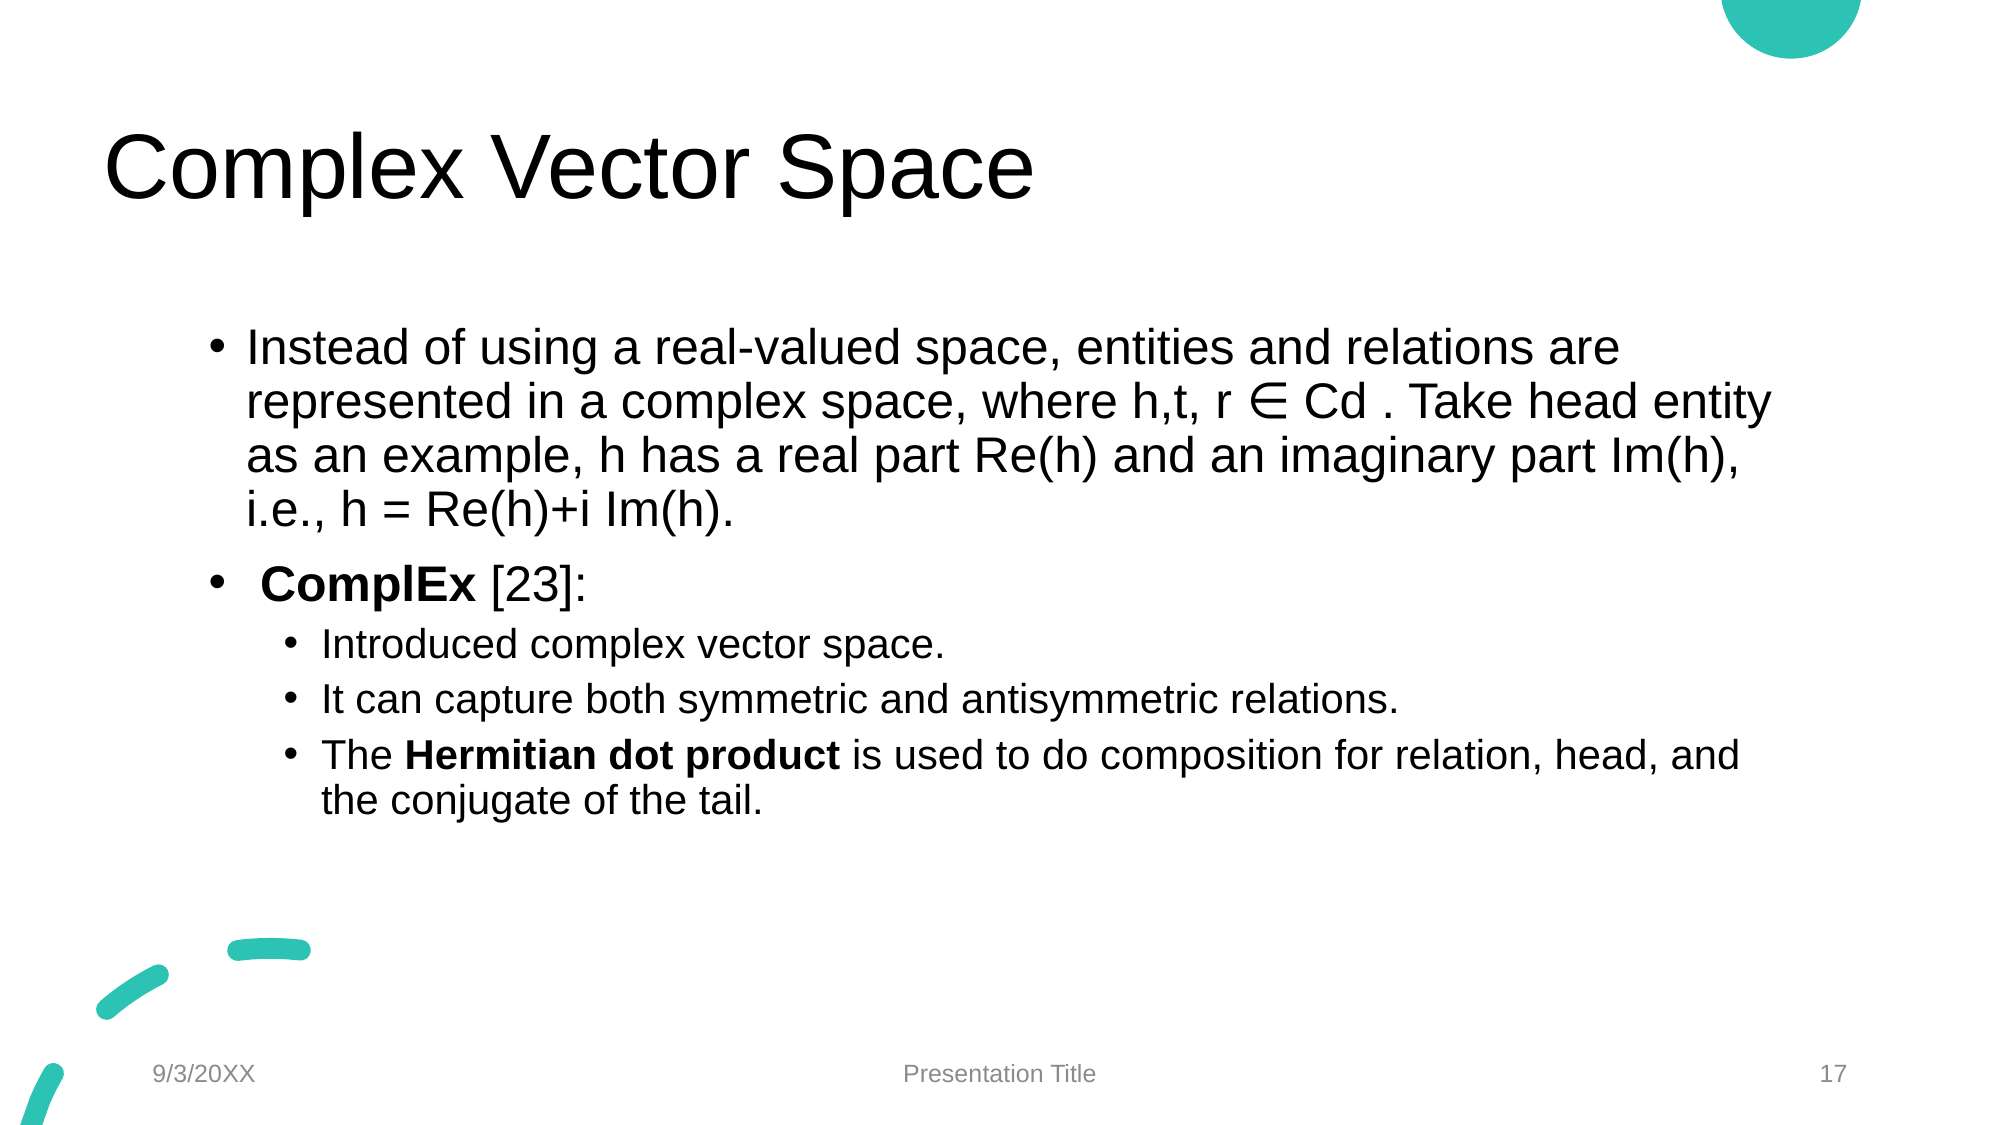

# Complex Vector Space
Instead of using a real-valued space, entities and relations are represented in a complex space, where h,t, r ∈ Cd . Take head entity as an example, h has a real part Re(h) and an imaginary part Im(h), i.e., h = Re(h)+i Im(h).
 ComplEx [23]:
Introduced complex vector space.
It can capture both symmetric and antisymmetric relations.
The Hermitian dot product is used to do composition for relation, head, and the conjugate of the tail.
9/3/20XX
Presentation Title
17